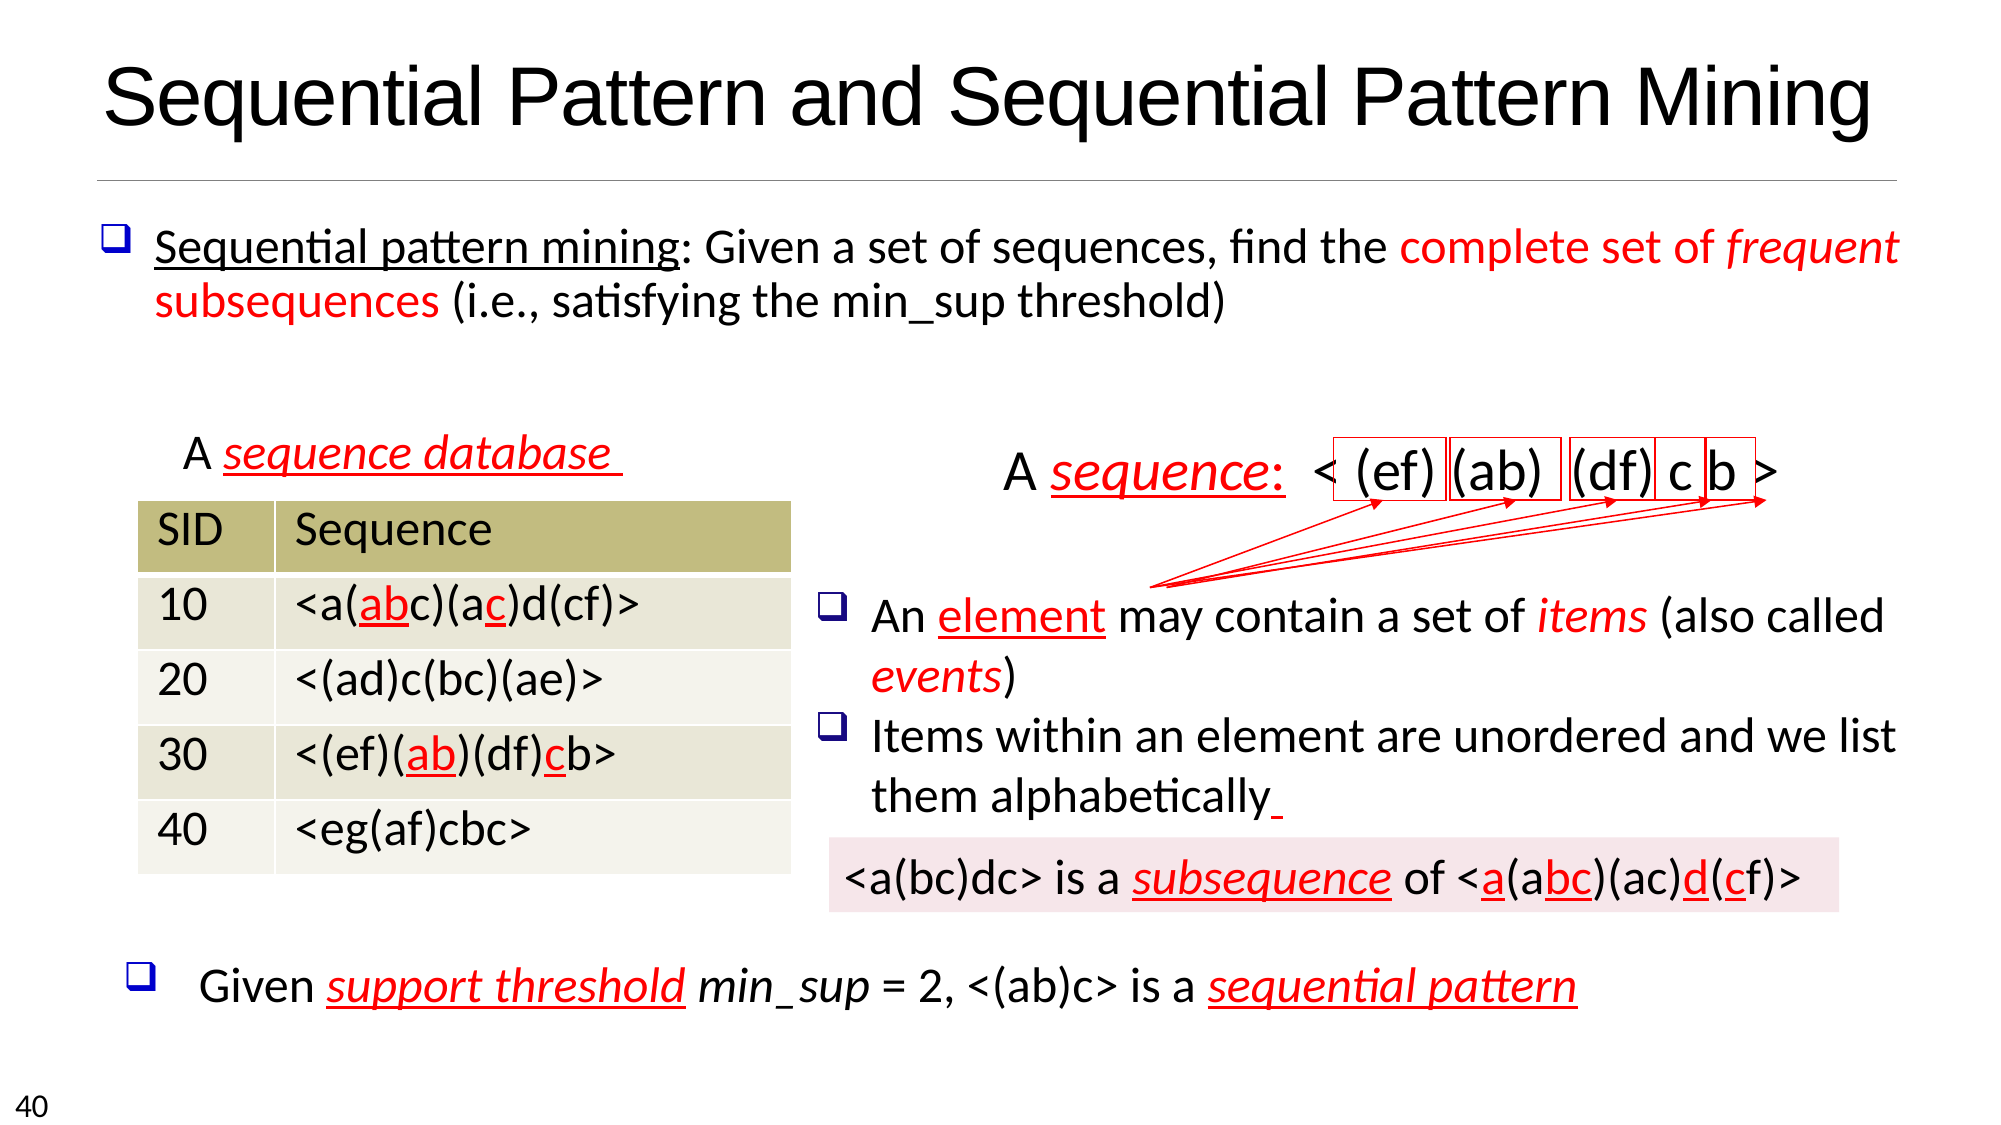

# Sequential Pattern and Sequential Pattern Mining
Sequential pattern mining: Given a set of sequences, find the complete set of frequent subsequences (i.e., satisfying the min_sup threshold)
A sequence database
A sequence:  < (ef) (ab)  (df) c b >

| SID | Sequence |
| --- | --- |
| 10 | <a(abc)(ac)d(cf)> |
| 20 | <(ad)c(bc)(ae)> |
| 30 | <(ef)(ab)(df)cb> |
| 40 | <eg(af)cbc> |
An element may contain a set of items (also called events)
Items within an element are unordered and we list them alphabetically
<a(bc)dc> is a subsequence of <a(abc)(ac)d(cf)>
Given support threshold min_sup = 2, <(ab)c> is a sequential pattern